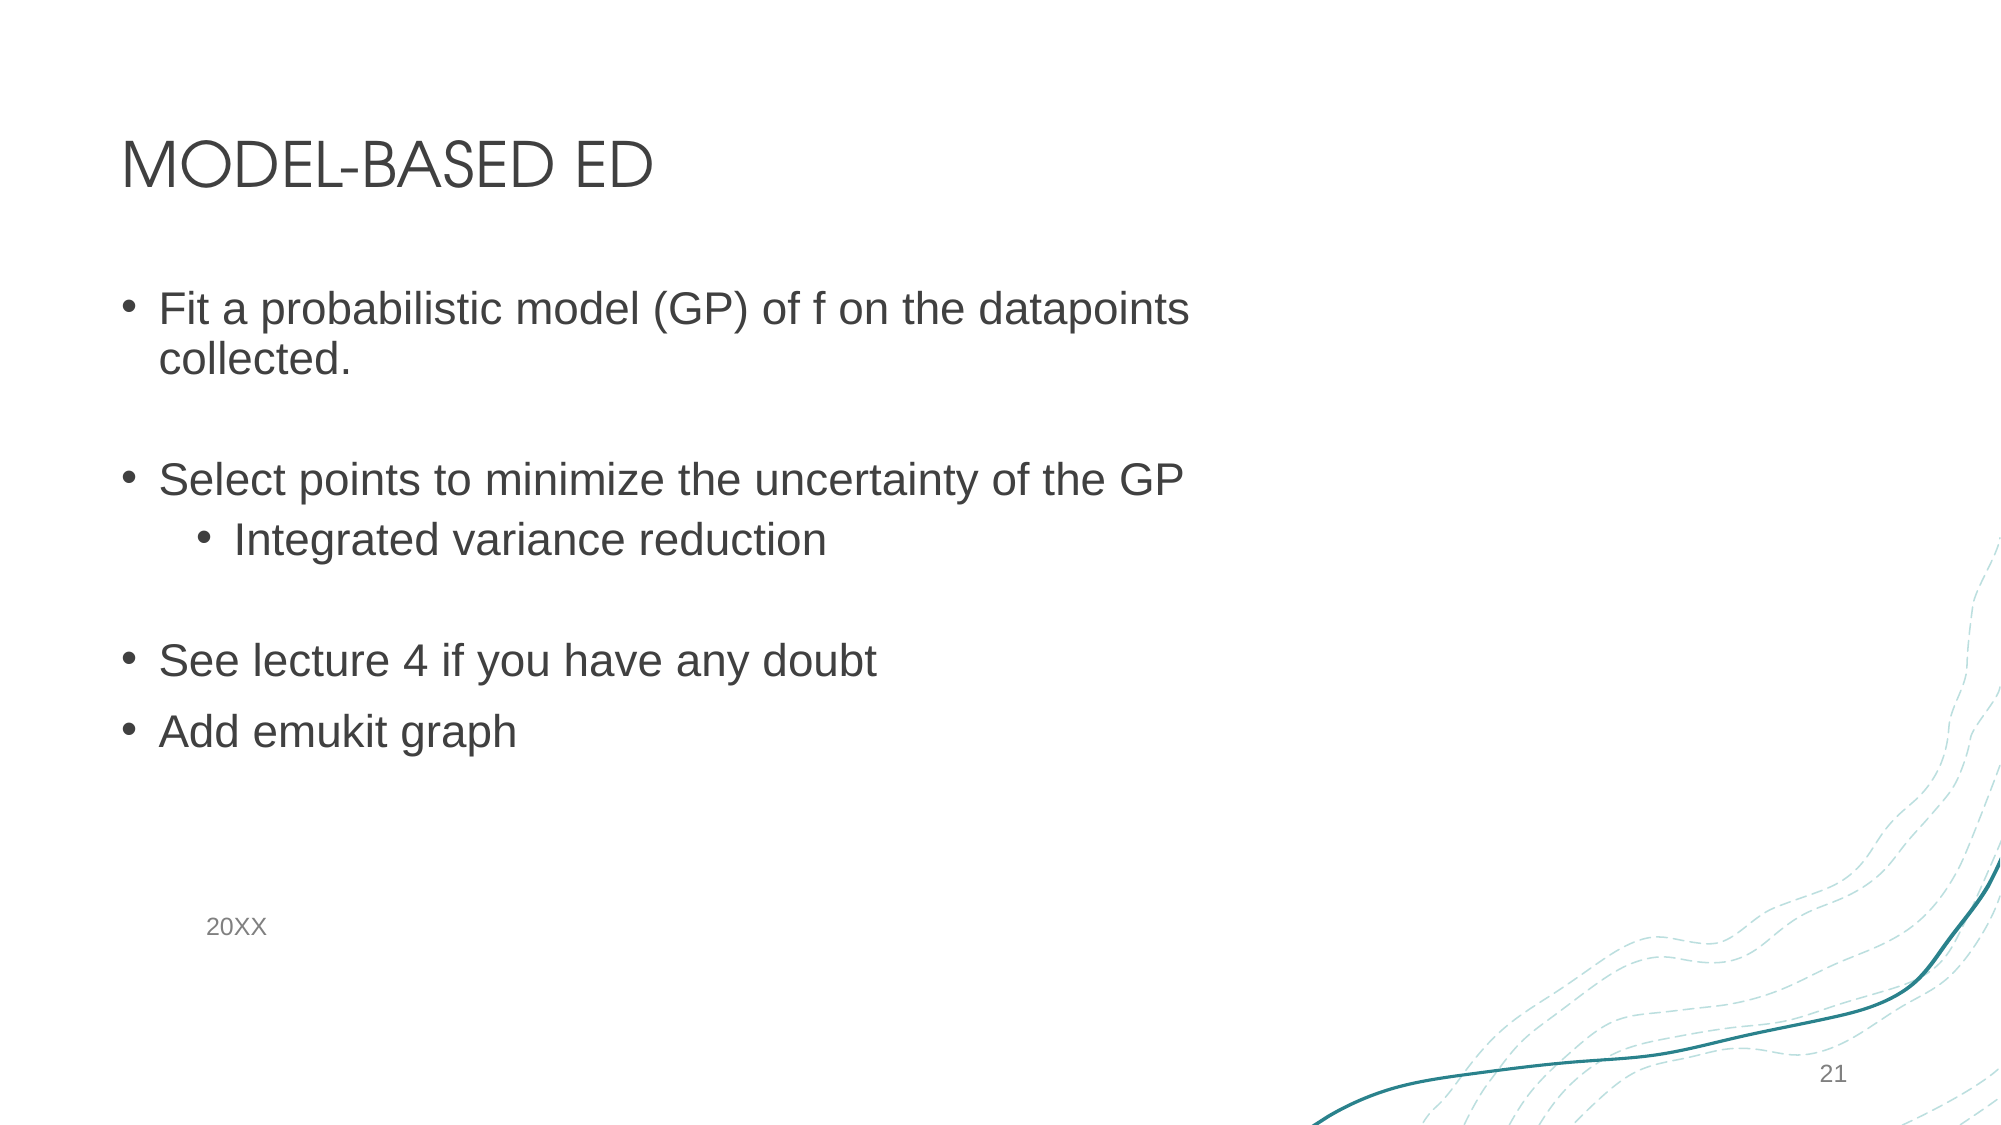

# Model-based ED
Fit a probabilistic model (GP) of f on the datapoints collected.
Select points to minimize the uncertainty of the GP
Integrated variance reduction
See lecture 4 if you have any doubt
Add emukit graph

20XX
21